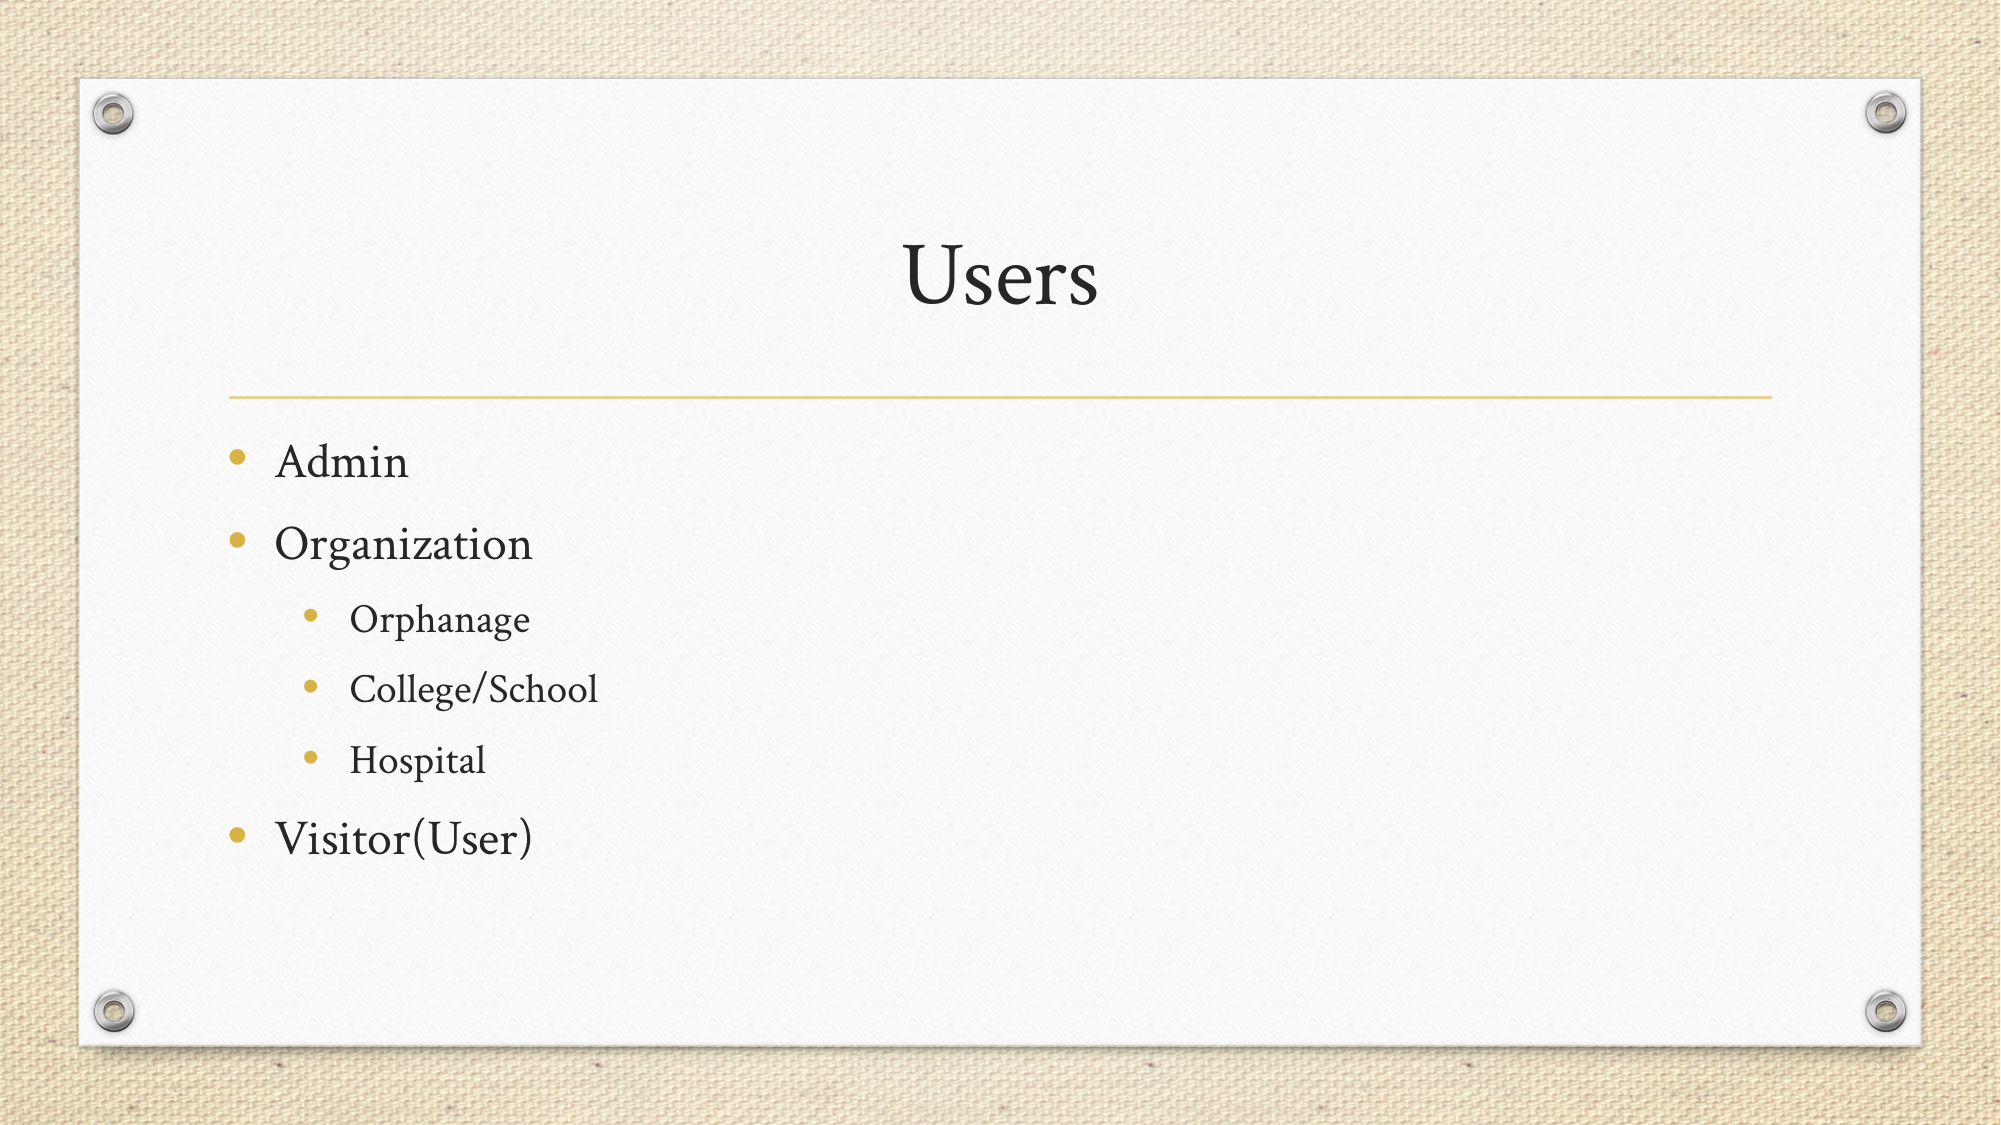

# Users
Admin
Organization
Orphanage
College/School
Hospital
Visitor(User)